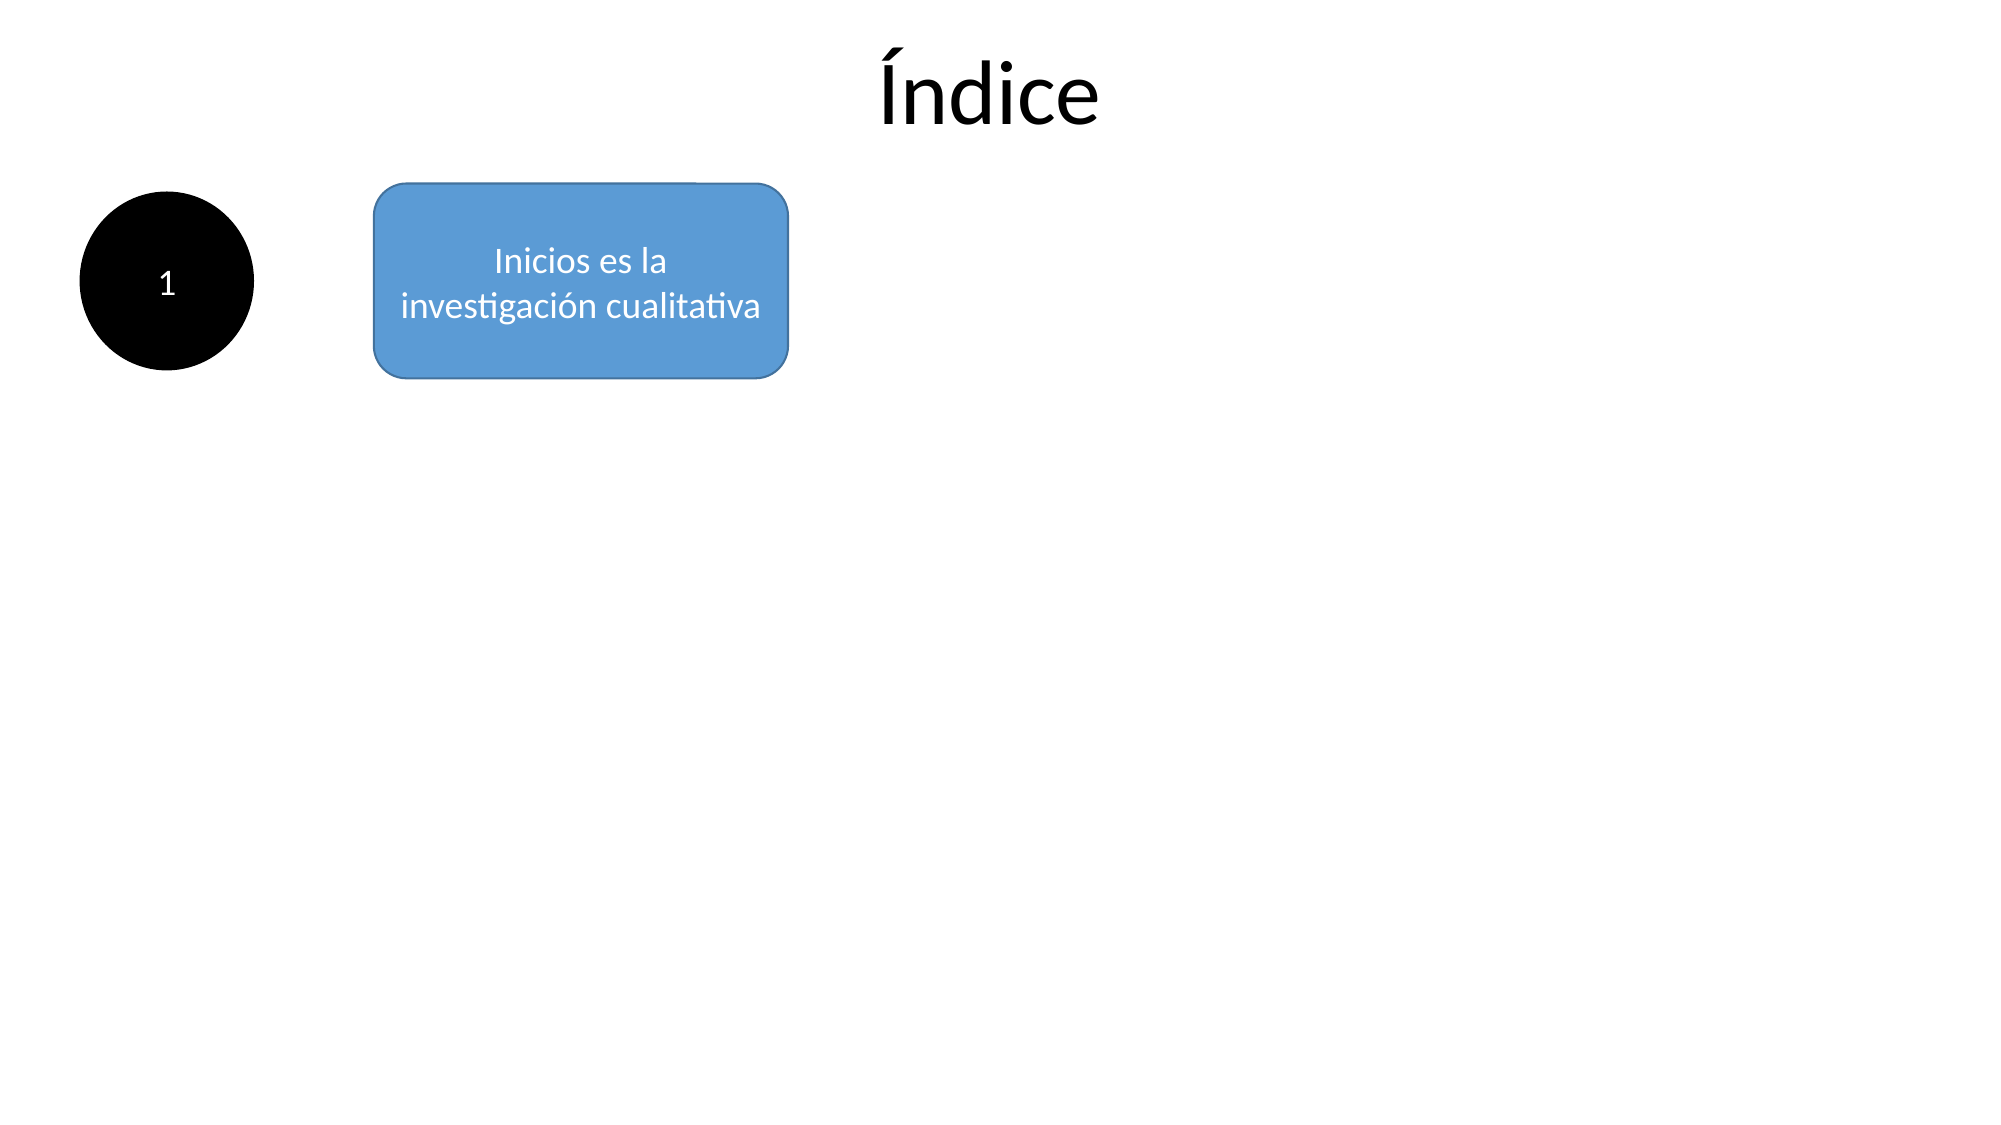

# Índice
Inicios es la investigación cualitativa
1